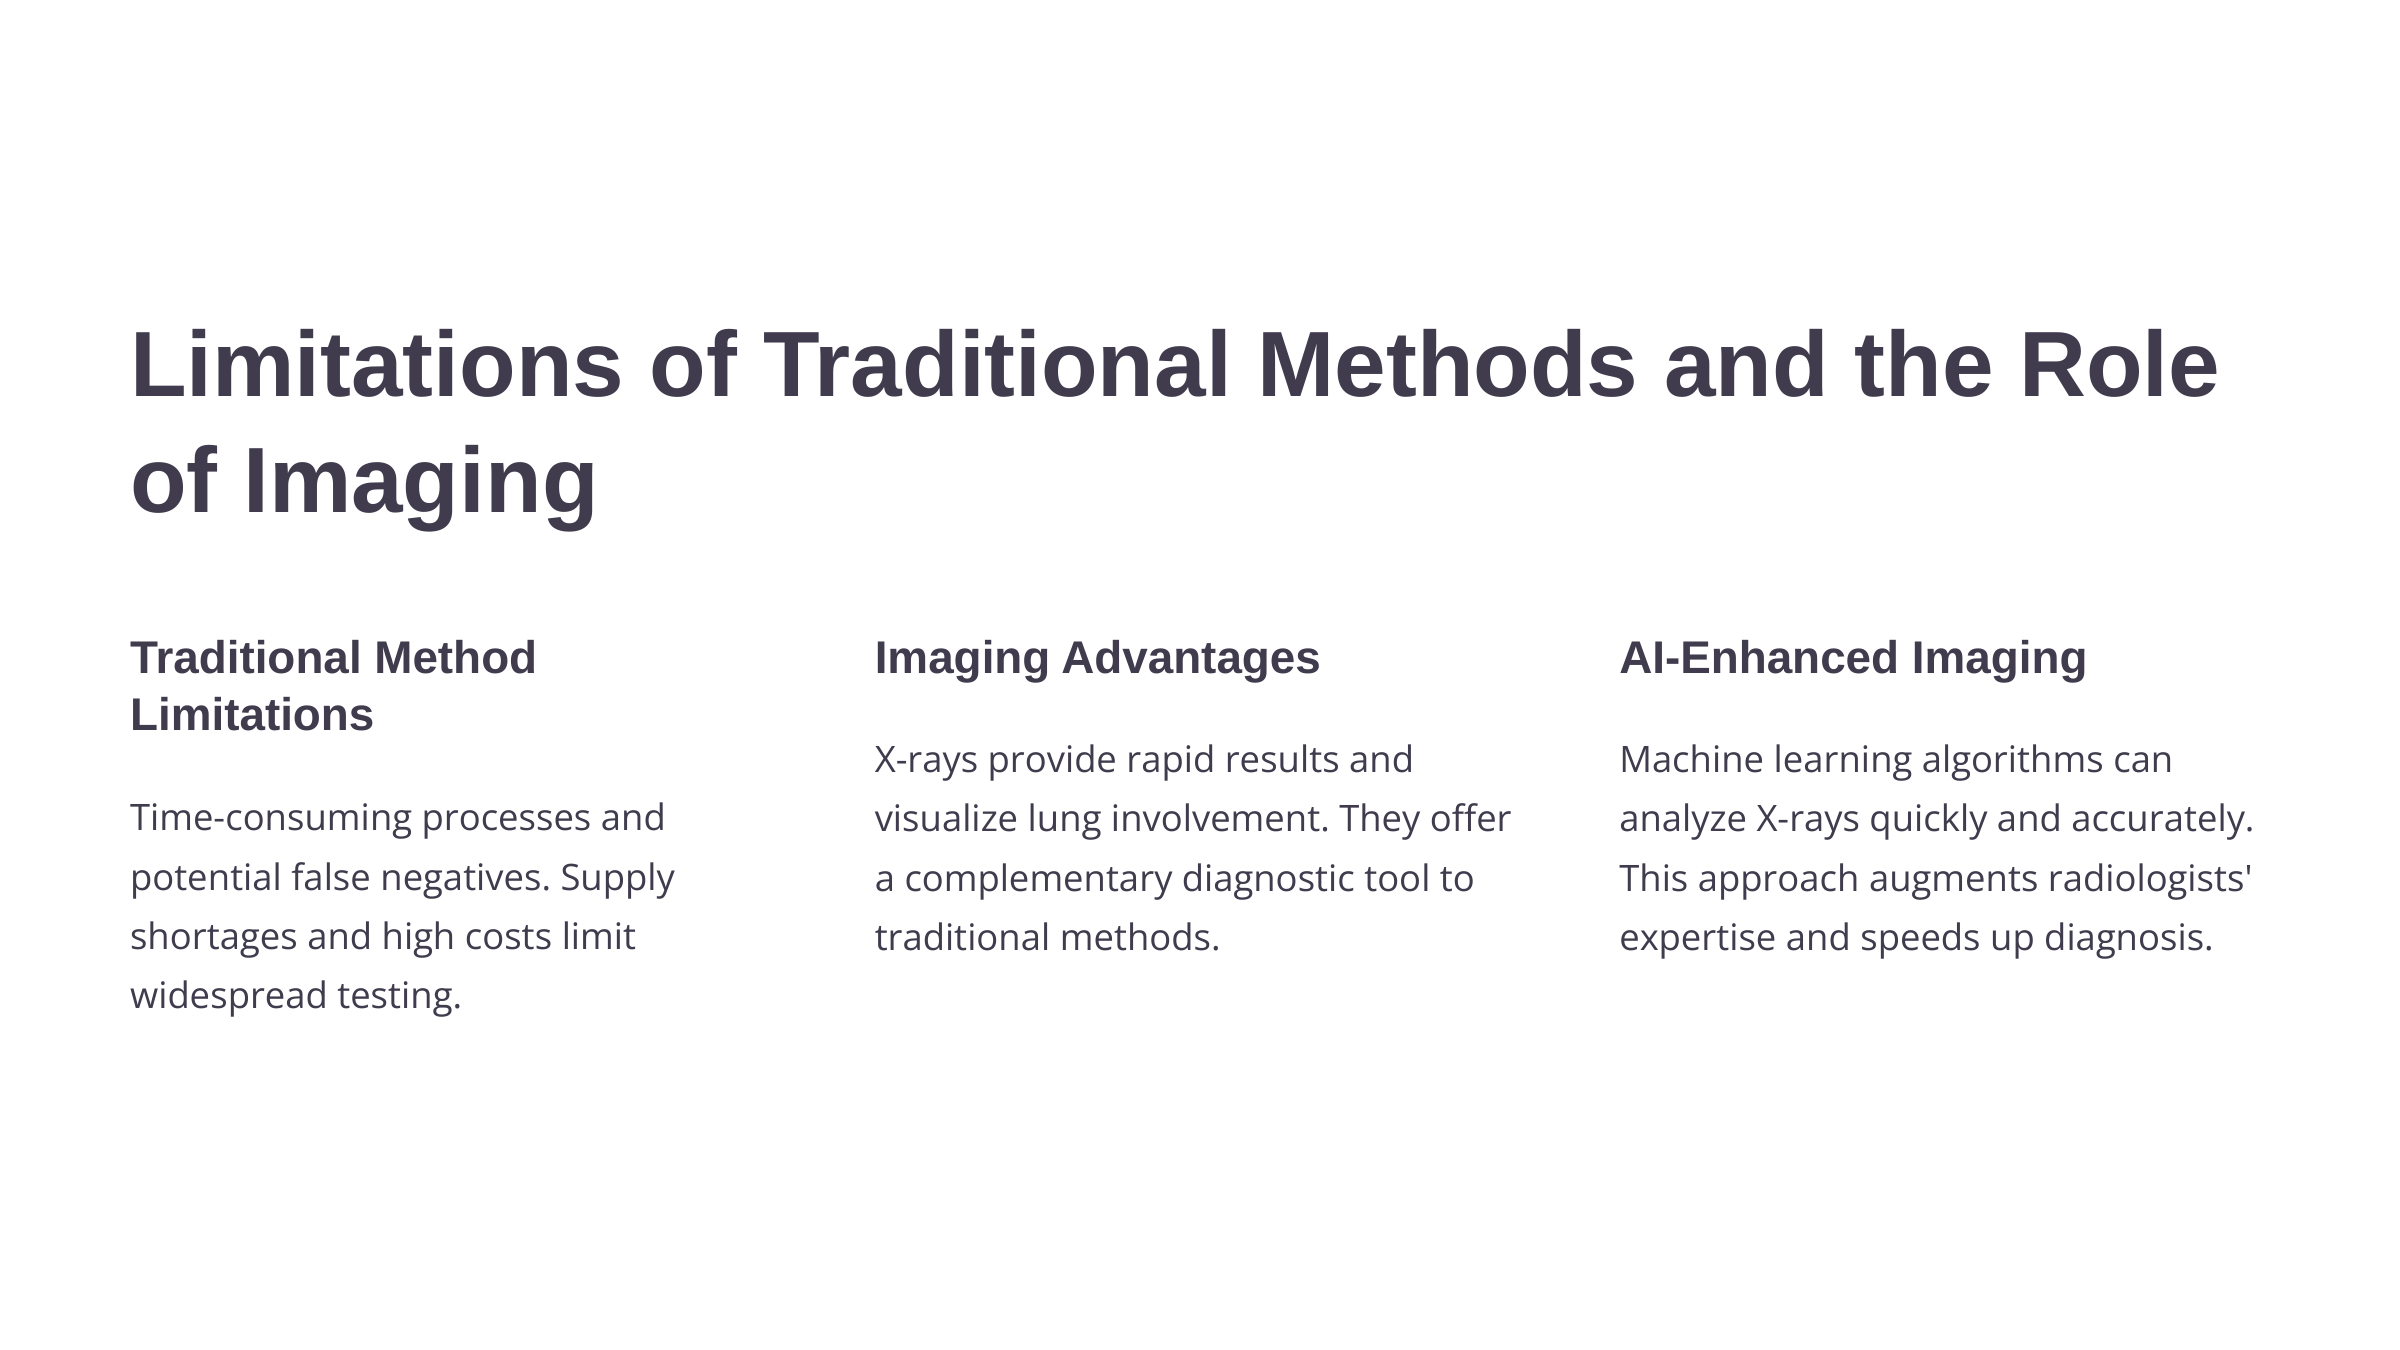

Limitations of Traditional Methods and the Role of Imaging
Traditional Method Limitations
Imaging Advantages
AI-Enhanced Imaging
X-rays provide rapid results and visualize lung involvement. They offer a complementary diagnostic tool to traditional methods.
Machine learning algorithms can analyze X-rays quickly and accurately. This approach augments radiologists' expertise and speeds up diagnosis.
Time-consuming processes and potential false negatives. Supply shortages and high costs limit widespread testing.